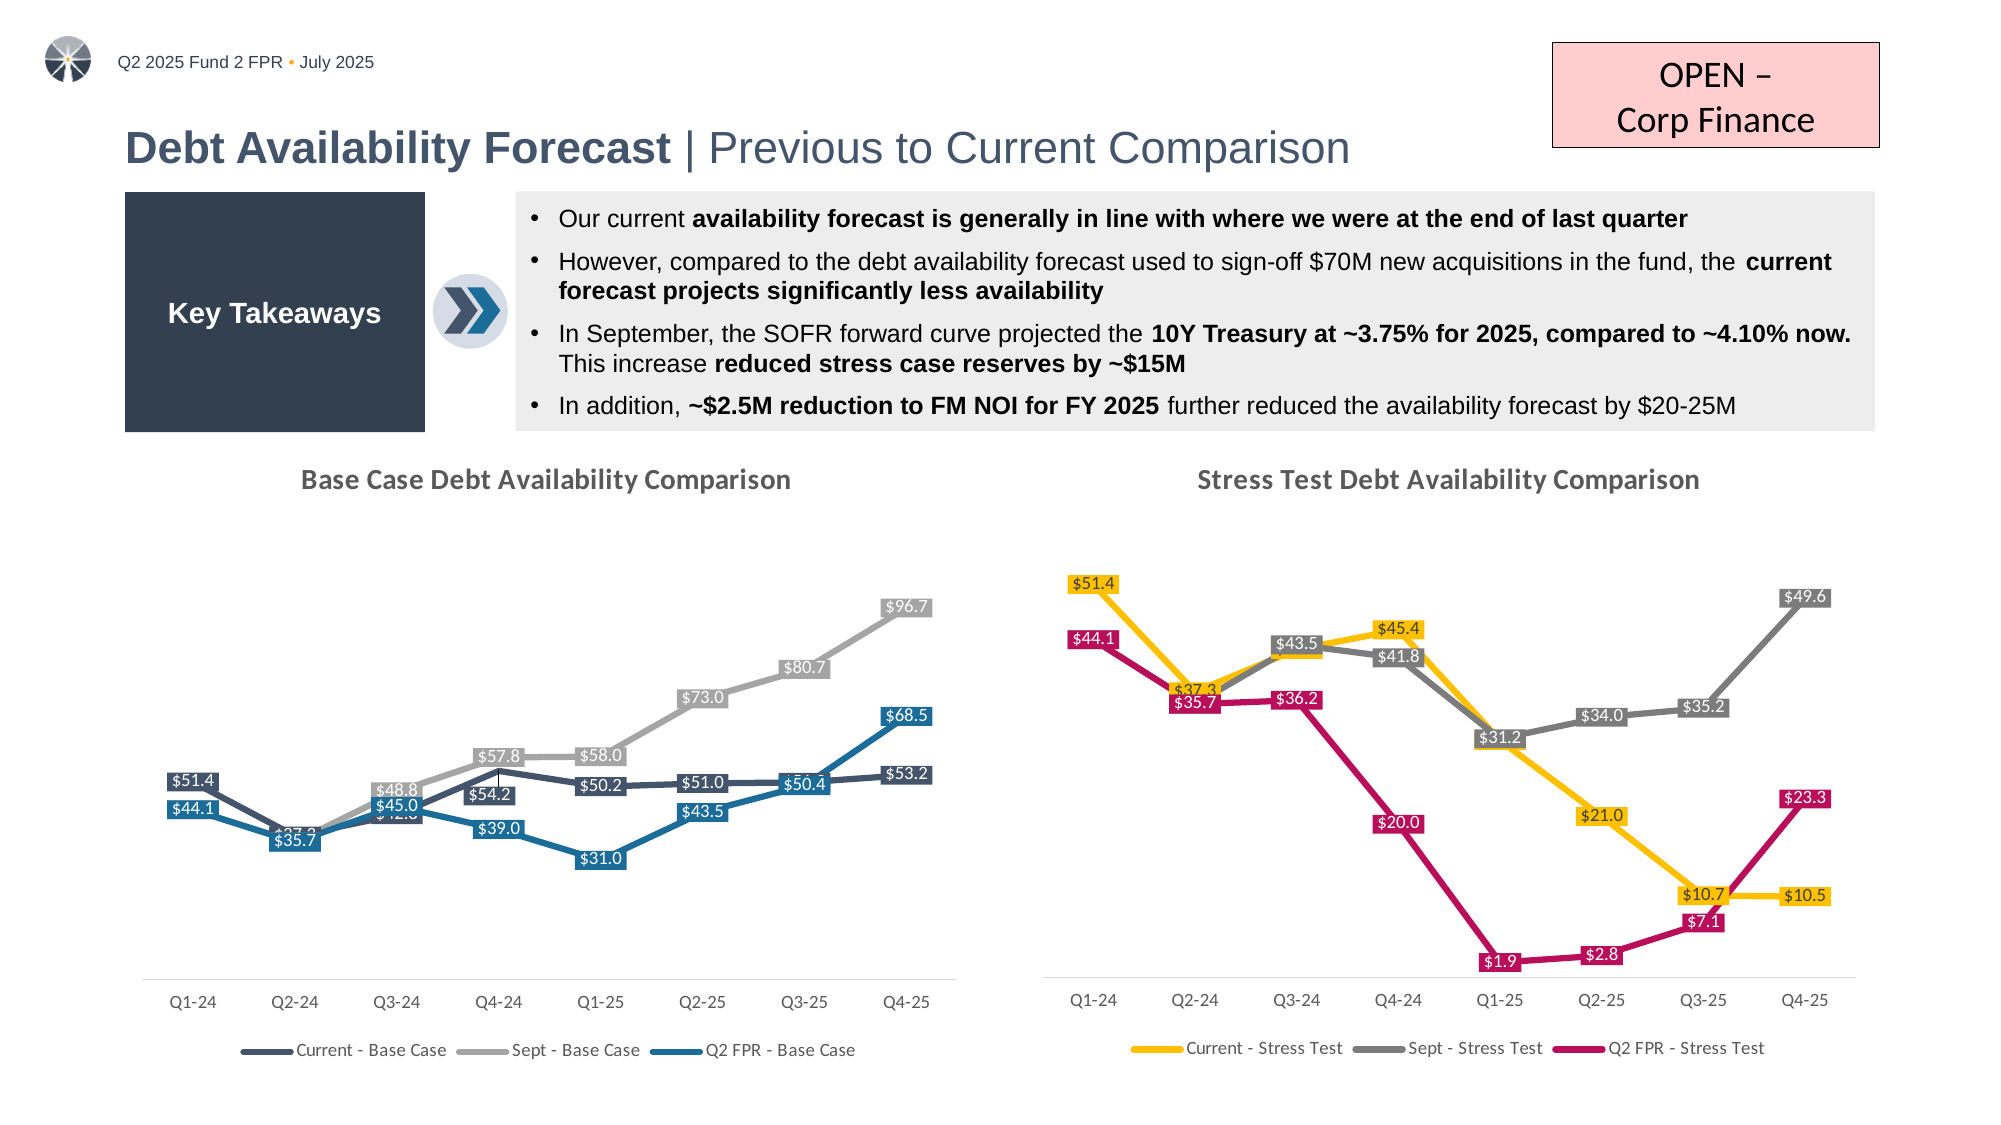

OPEN –
Corp Finance
# Debt Availability Forecast | Previous to Current Comparison
Our current availability forecast is generally in line with where we were at the end of last quarter
However, compared to the debt availability forecast used to sign-off $70M new acquisitions in the fund, the current forecast projects significantly less availability
In September, the SOFR forward curve projected the 10Y Treasury at ~3.75% for 2025, compared to ~4.10% now. This increase reduced stress case reserves by ~$15M
In addition, ~$2.5M reduction to FM NOI for FY 2025 further reduced the availability forecast by $20-25M
Key Takeaways

### Chart: Base Case Debt Availability Comparison

| Category | Current - Base Case | Sept - Base Case | Q2 FPR - Base Case |
|---|---|---|---|
| Q1-24 | 51.36400760416649 | 44.14061399907024 | 44.14061399907024 |
| Q2-24 | 37.3303058031384 | 35.72311060123582 | 35.72311060123582 |
| Q3-24 | 42.84229257272864 | 48.800597015838946 | 45.01181564557663 |
| Q4-24 | 54.24705853972716 | 57.76619119383173 | 39.045824843585024 |
| Q1-25 | 50.1763443412562 | 57.97562560936518 | 30.976437006525316 |
| Q2-25 | 50.994821026016496 | 73.03490384853376 | 43.45036526695583 |
| Q3-25 | 51.276639265285496 | 80.71620761181526 | 50.433356638144176 |
| Q4-25 | 53.15752349811396 | 96.69458735086329 | 68.47997215680556 |

### Chart: Stress Test Debt Availability Comparison

| Category | Current - Stress Test | Sept - Stress Test | Q2 FPR - Stress Test |
|---|---|---|---|
| Q1-24 | 51.36400760416649 | 44.14061399907024 | 44.14061399907024 |
| Q2-24 | 37.3303058031384 | 35.72311060123582 | 35.72311060123582 |
| Q3-24 | 42.85695602165583 | 43.47021705554664 | 36.22964520648401 |
| Q4-24 | 45.427784600258065 | 41.76626835779649 | 20.017275124902653 |
| Q1-25 | 30.967532361761812 | 31.195417271371298 | 1.9322949984272668 |
| Q2-25 | 21.018323201278292 | 33.996809187307235 | 2.8393444464355184 |
| Q3-25 | 10.664134960928777 | 35.19882174210289 | 7.091025356122145 |
| Q4-25 | 10.541790769822626 | 49.55459948701548 | 23.304034255727345 |